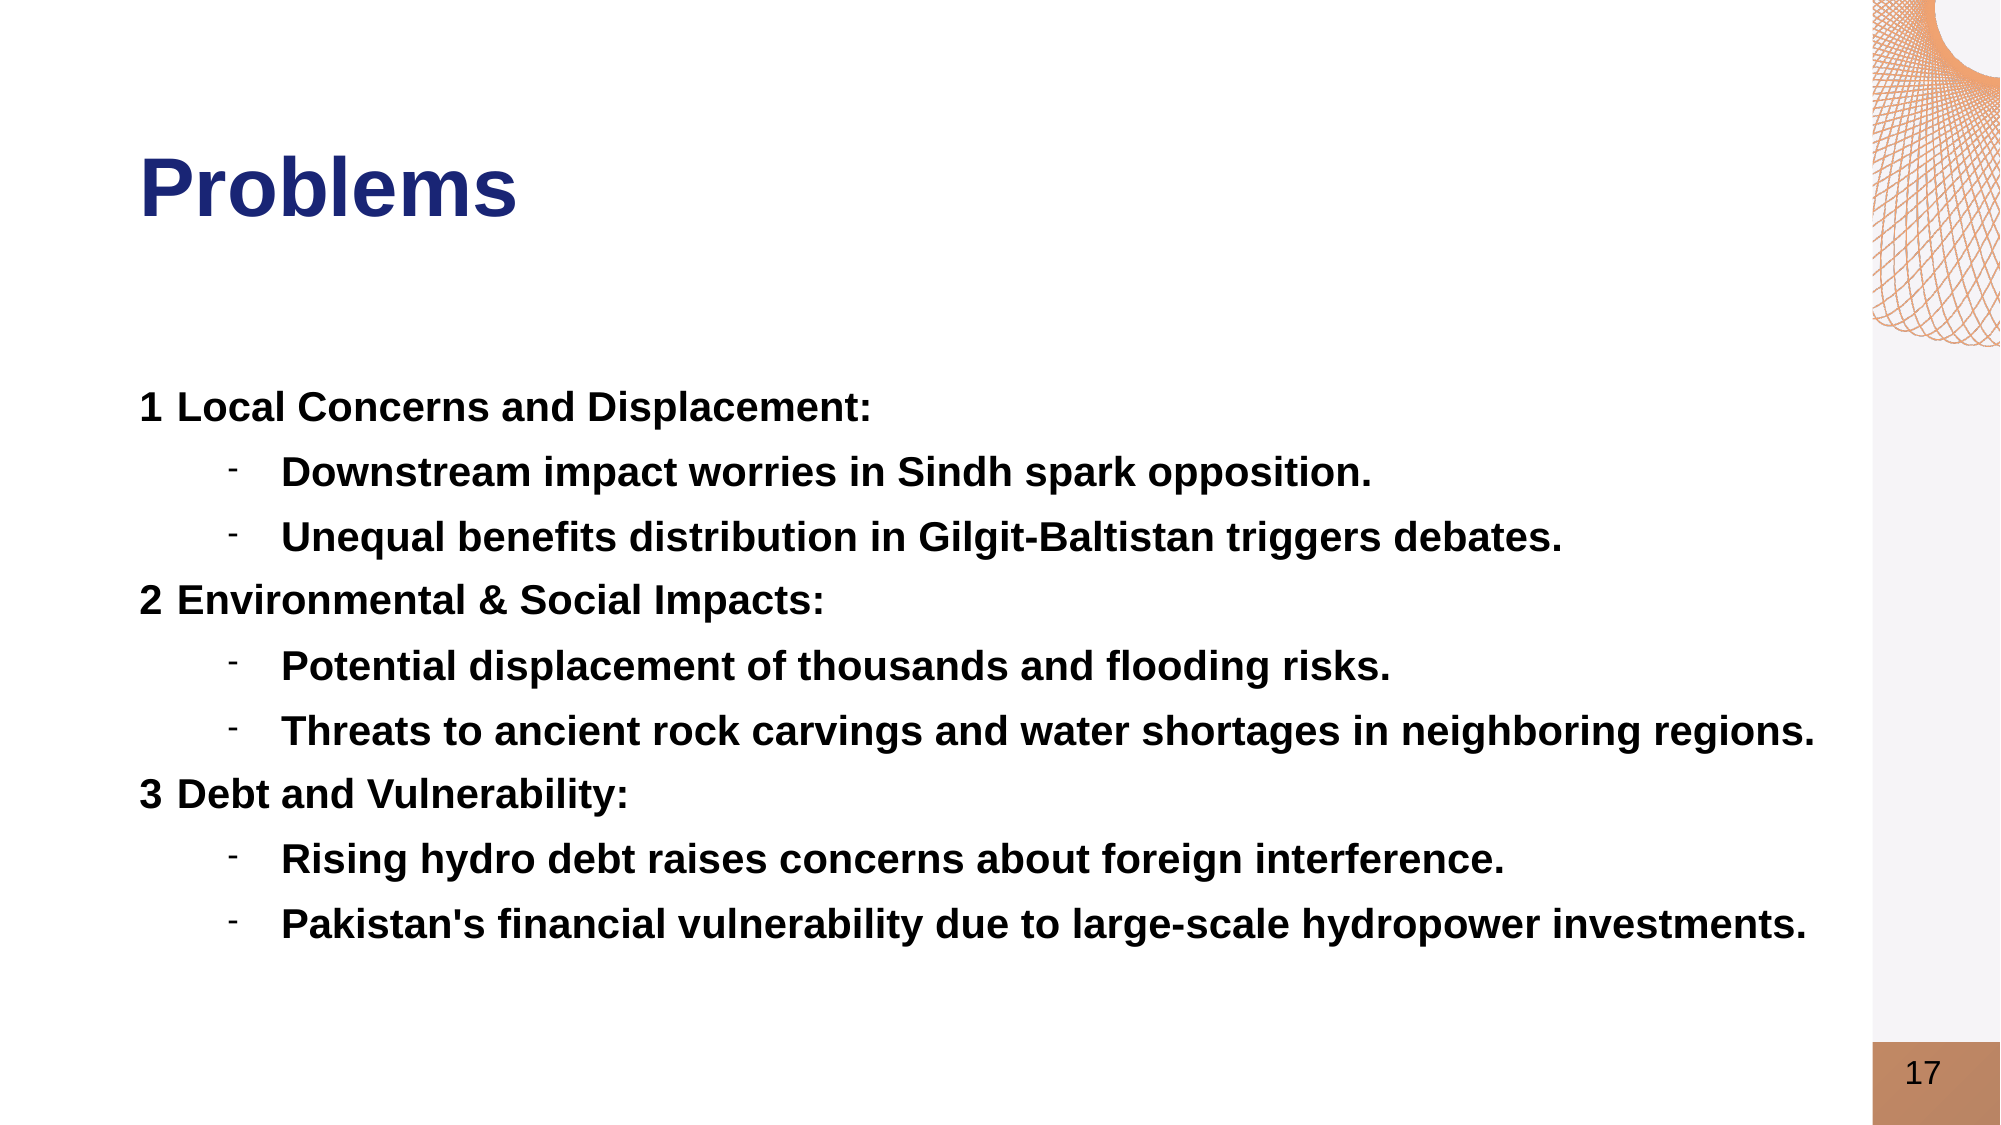

# Problems
Local Concerns and Displacement:
Downstream impact worries in Sindh spark opposition.
Unequal benefits distribution in Gilgit-Baltistan triggers debates.
Environmental & Social Impacts:
Potential displacement of thousands and flooding risks.
Threats to ancient rock carvings and water shortages in neighboring regions.
Debt and Vulnerability:
Rising hydro debt raises concerns about foreign interference.
Pakistan's financial vulnerability due to large-scale hydropower investments.
17